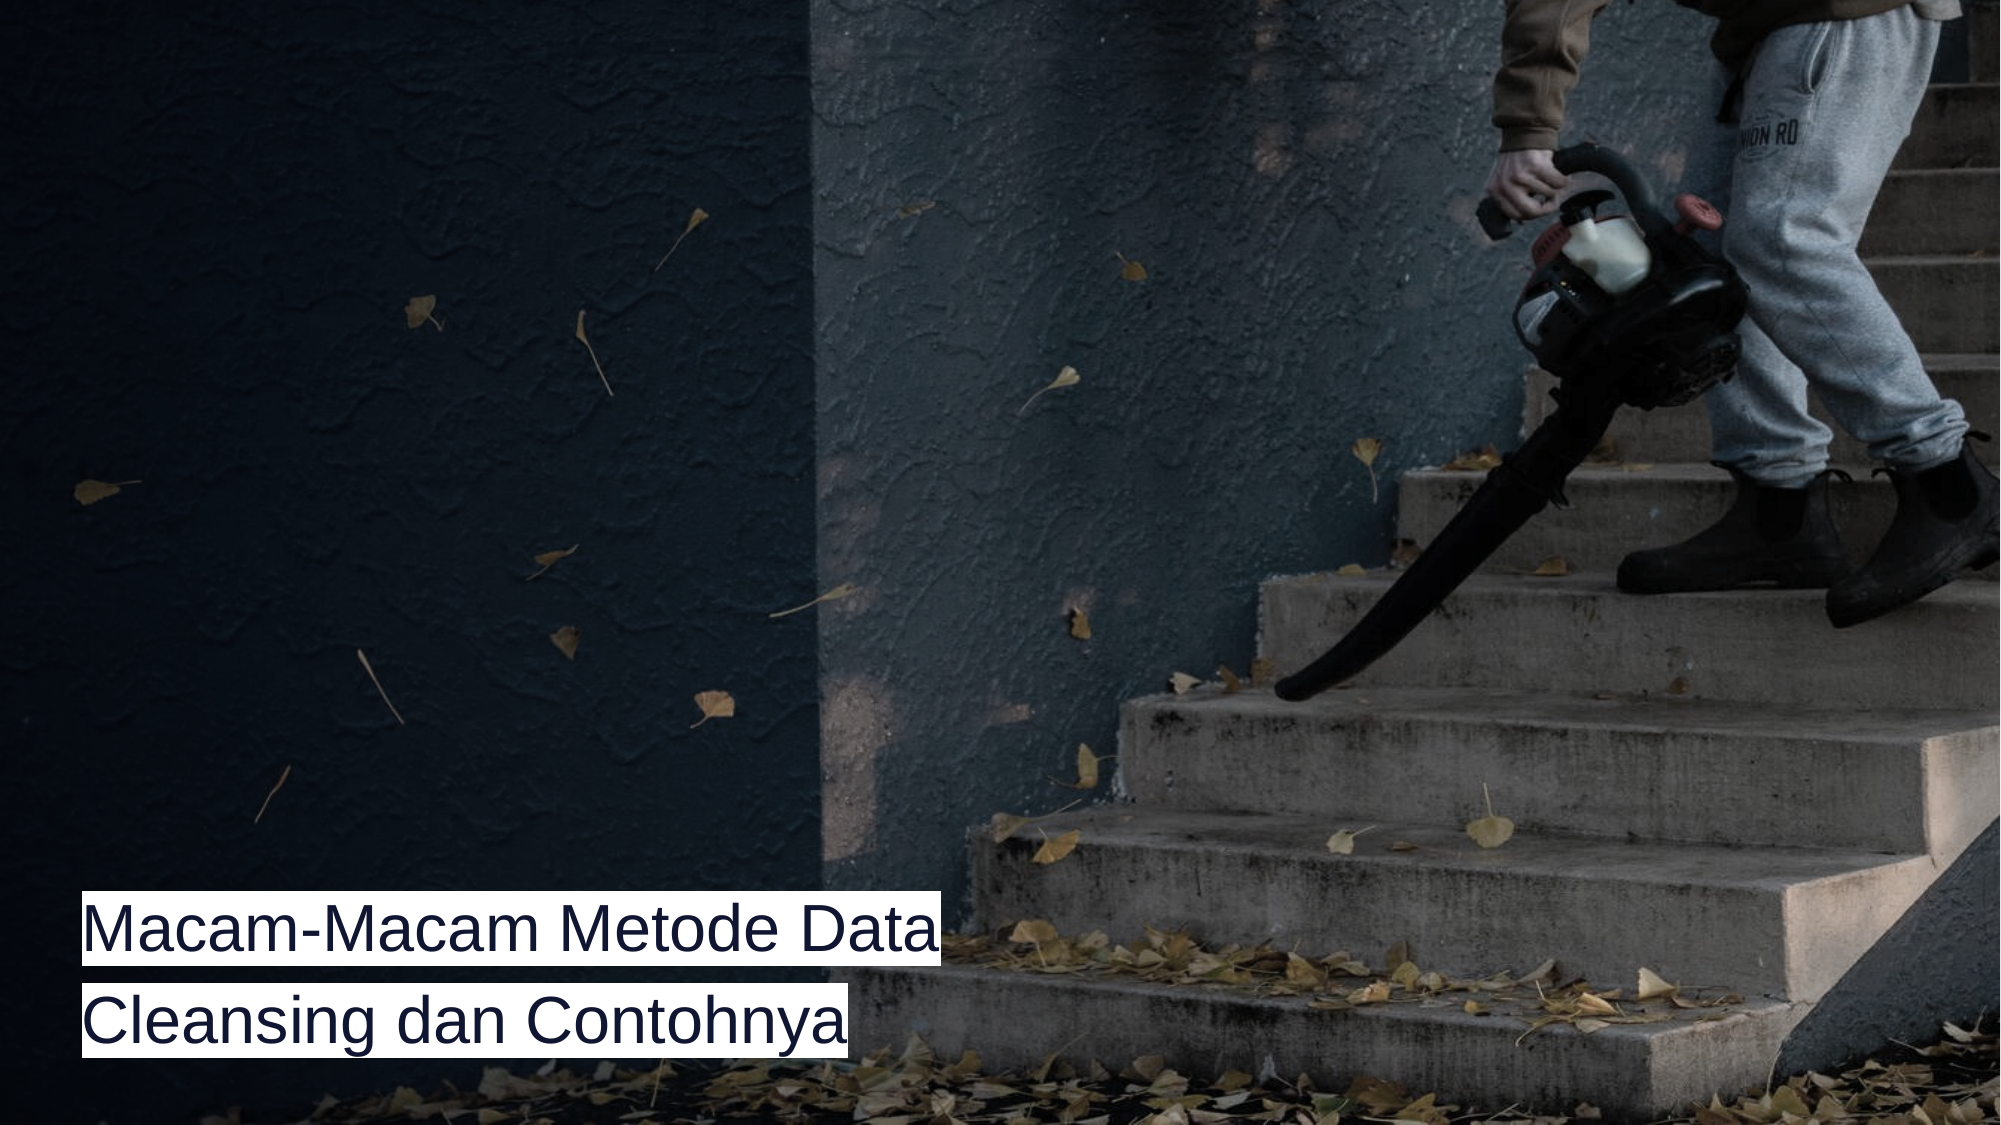

# Macam-Macam Metode Data Cleansing dan Contohnya